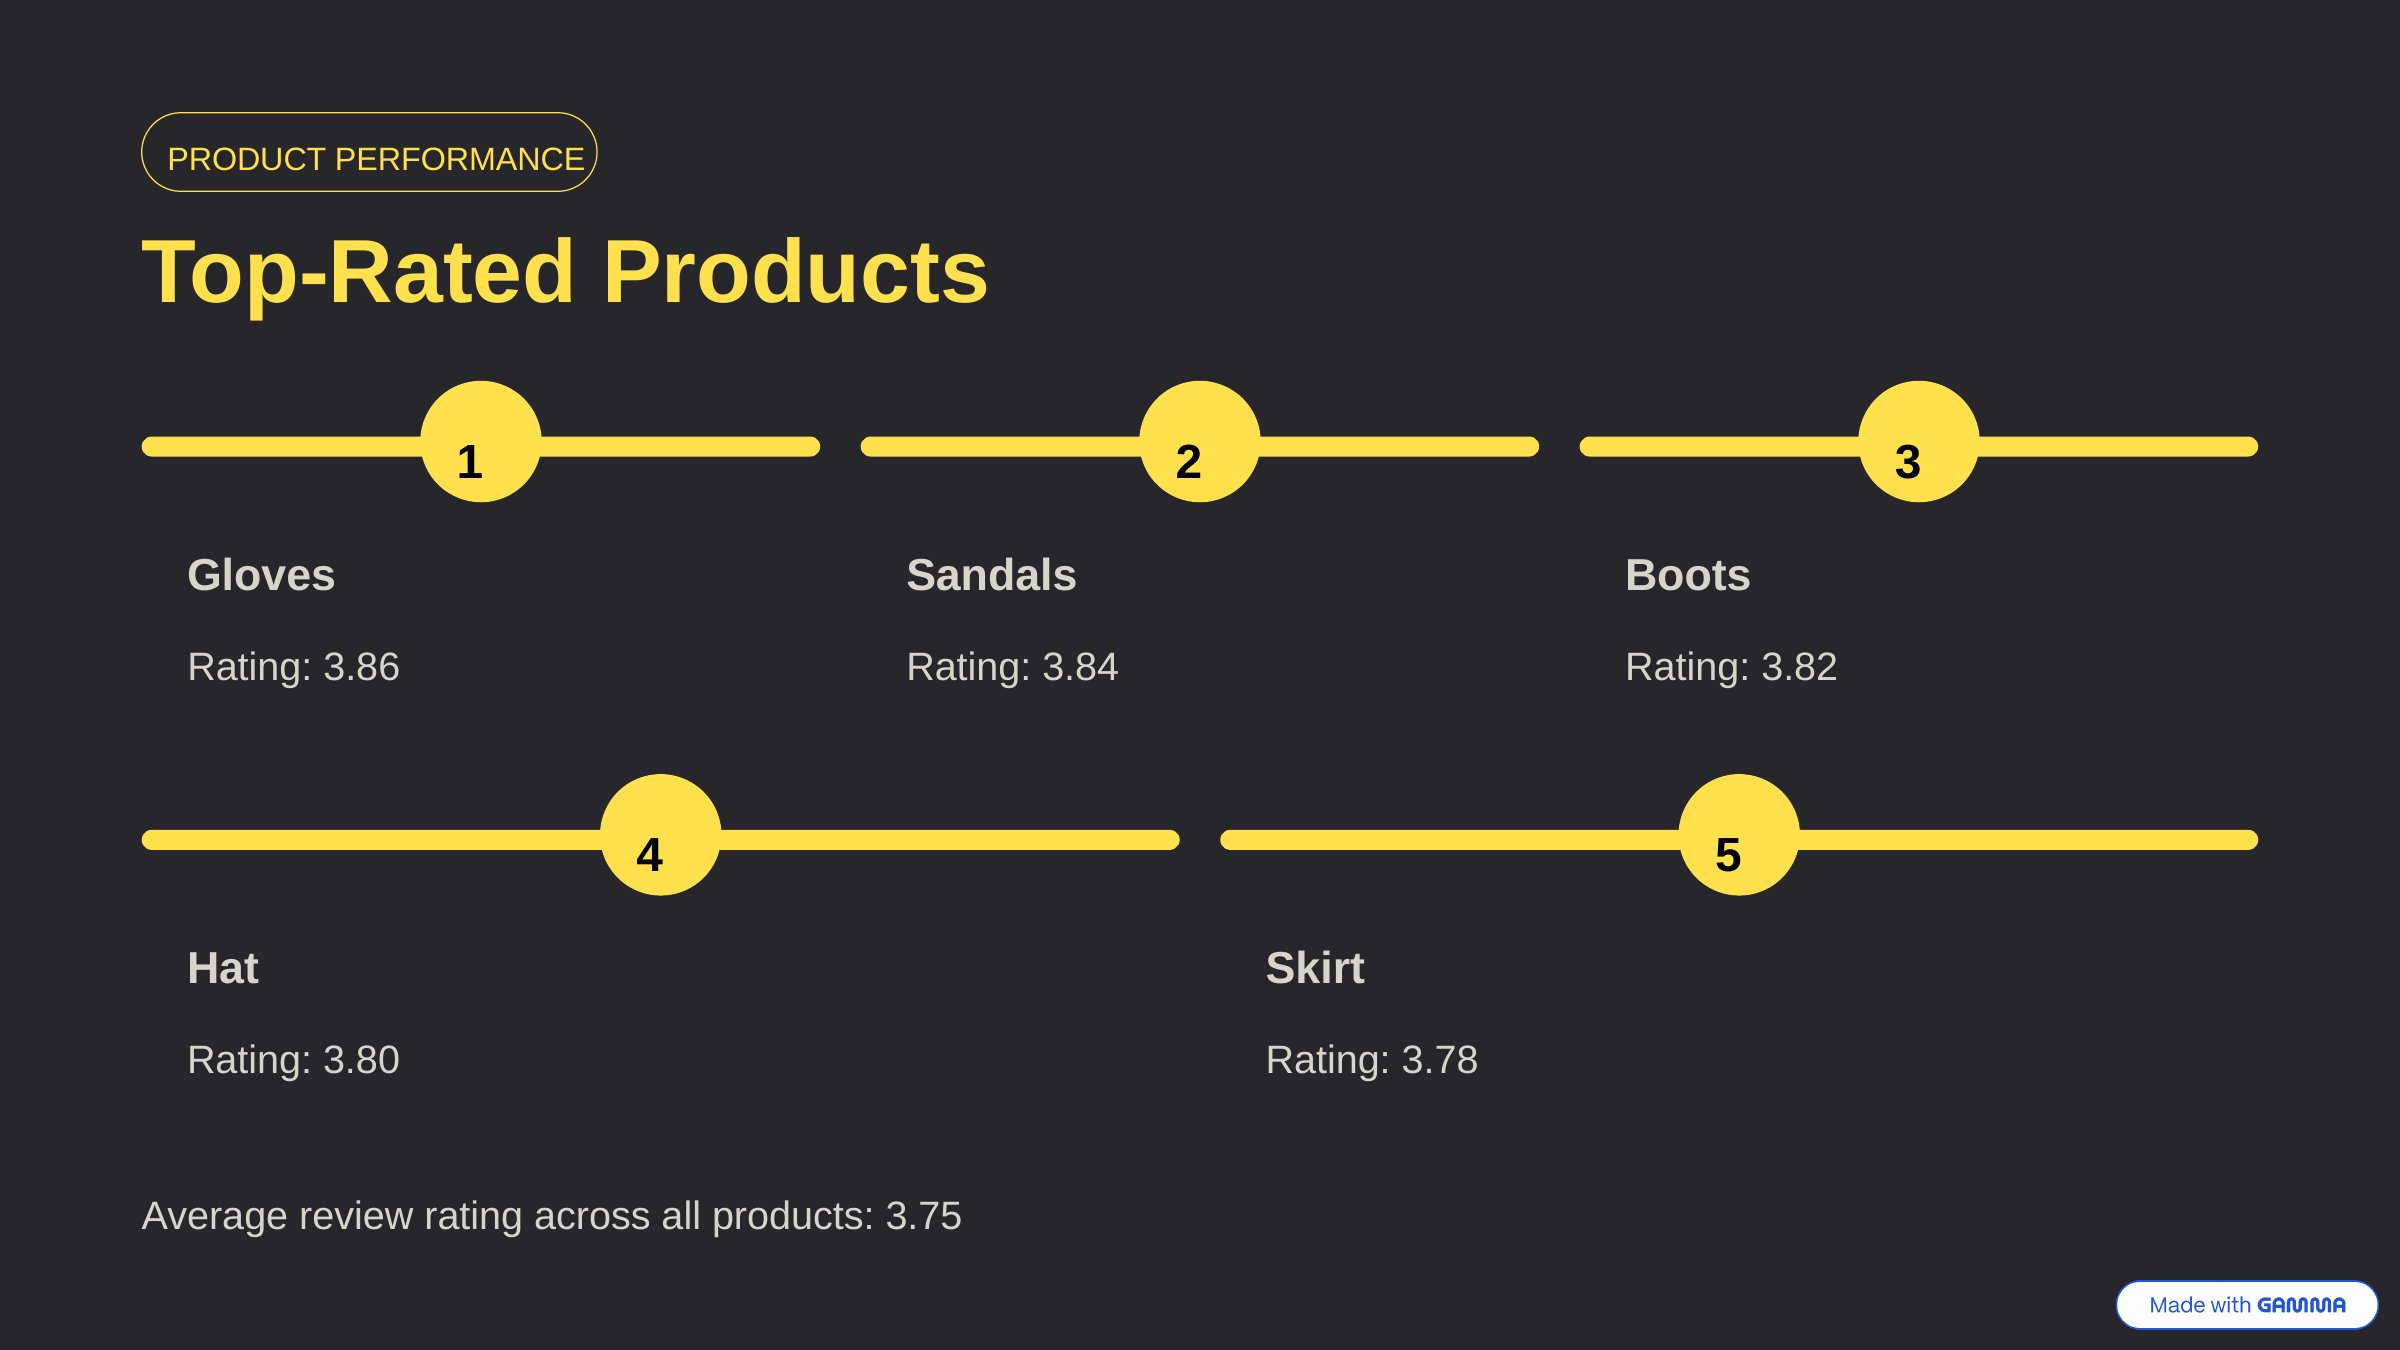

PRODUCT PERFORMANCE
Top-Rated Products

1
2
3

Gloves
Sandals
Boots
Rating: 3.86
Rating: 3.84
Rating: 3.82

4
5

Hat
Skirt
Rating: 3.80
Rating: 3.78
Average review rating across all products: 3.75